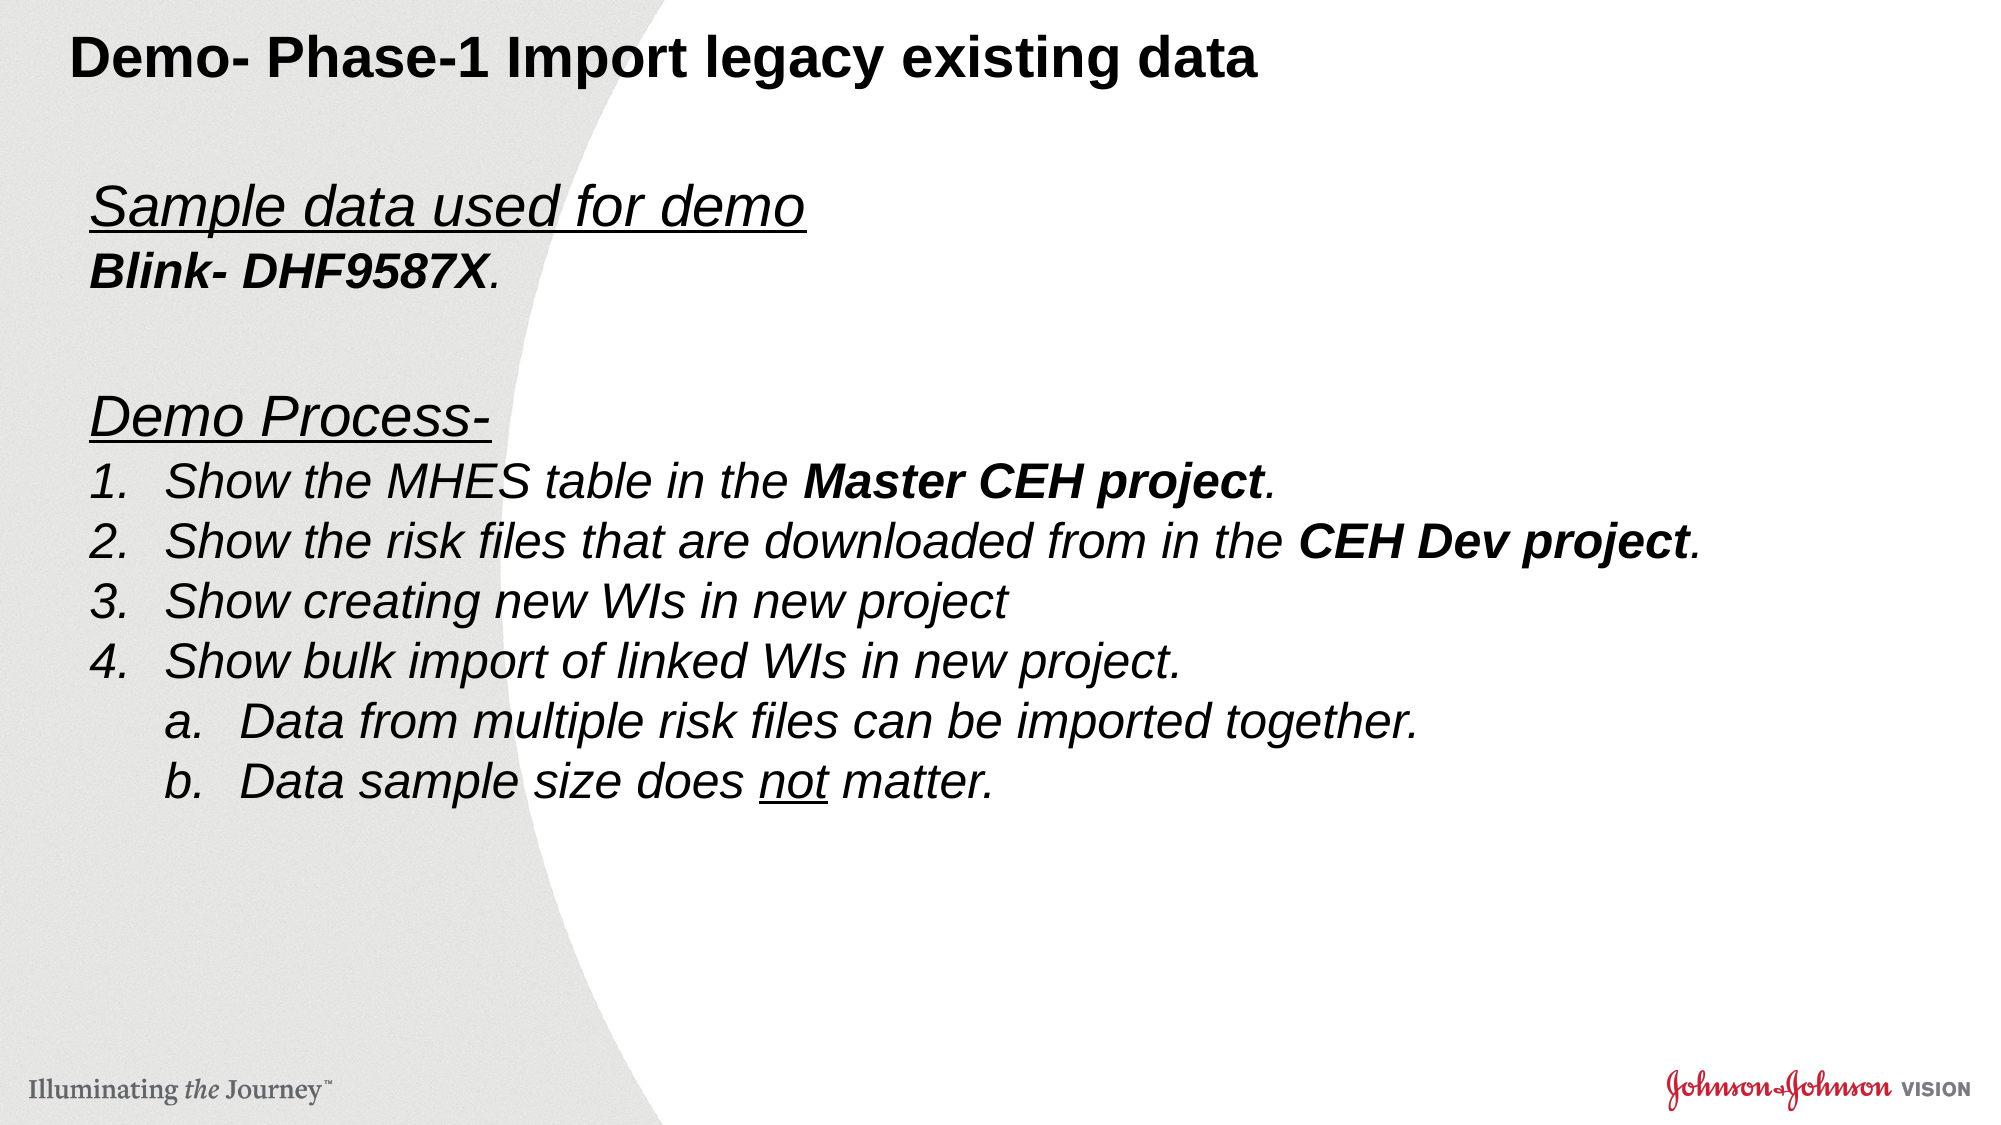

Demo- Phase-1 Import legacy existing data
Sample data used for demo
Blink- DHF9587X.

Demo Process-
Show the MHES table in the Master CEH project.
Show the risk files that are downloaded from in the CEH Dev project.
Show creating new WIs in new project
Show bulk import of linked WIs in new project.
Data from multiple risk files can be imported together.
Data sample size does not matter.